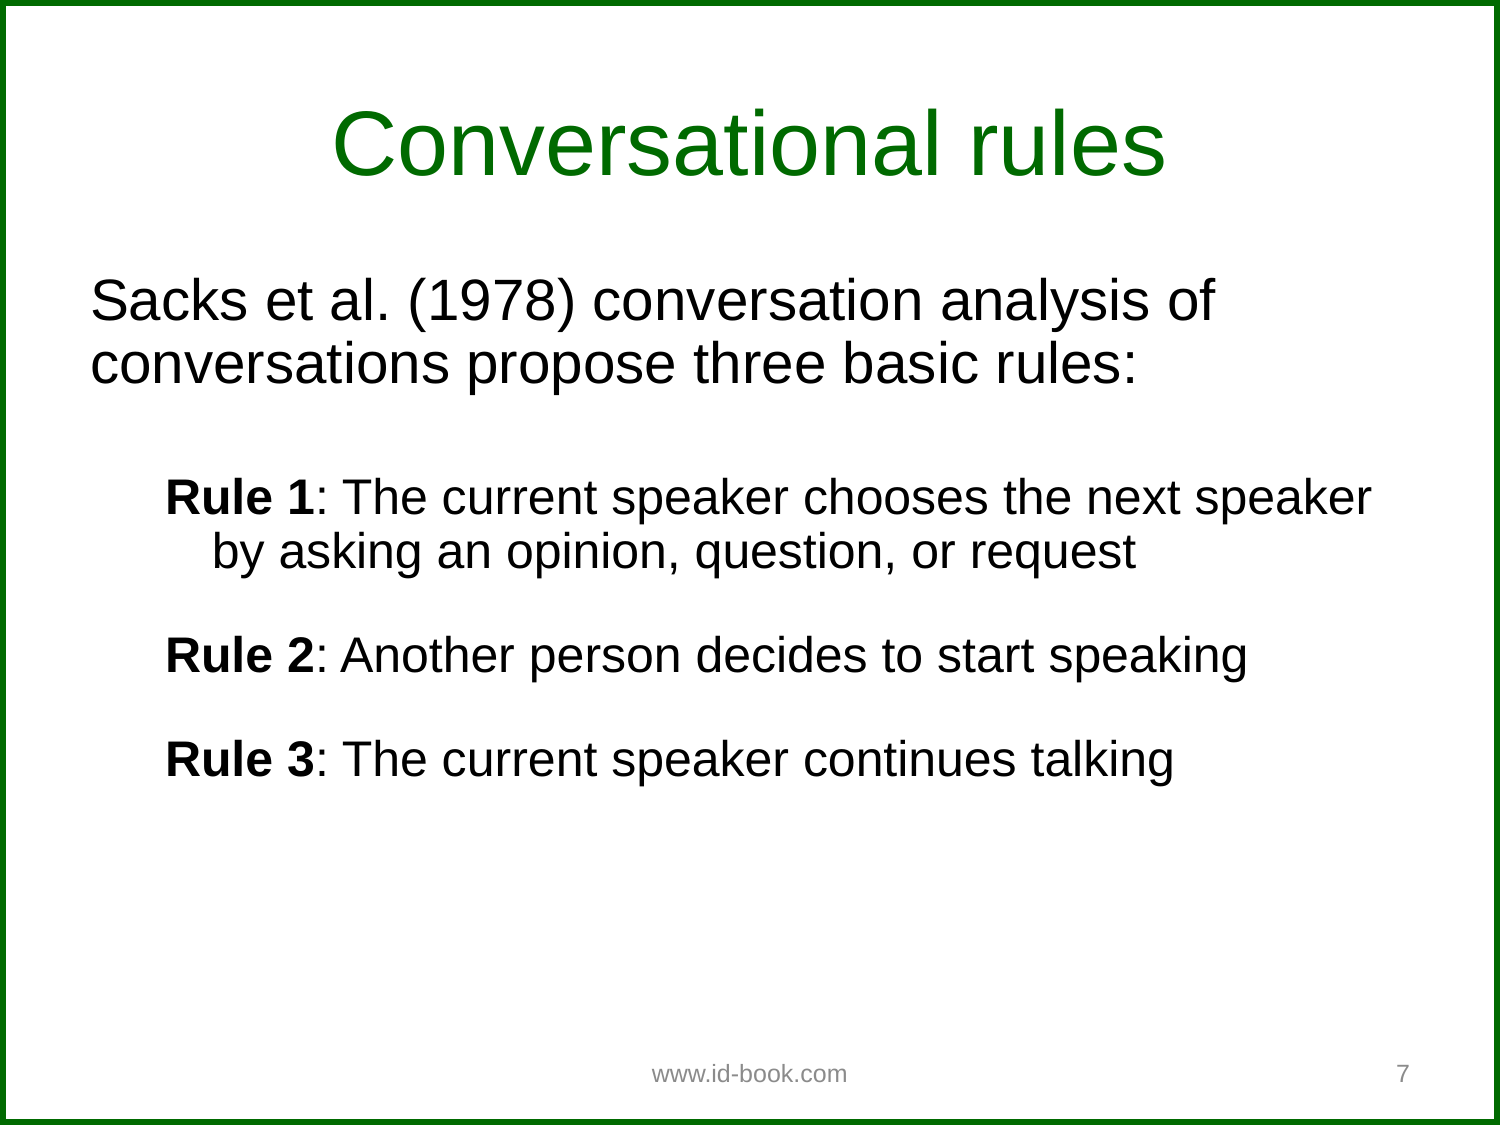

Sacks et al. (1978) conversation analysis of conversations propose three basic rules:
Rule 1: The current speaker chooses the next speaker by asking an opinion, question, or request
Rule 2: Another person decides to start speaking
Rule 3: The current speaker continues talking

Conversational rules
www.id-book.com
7